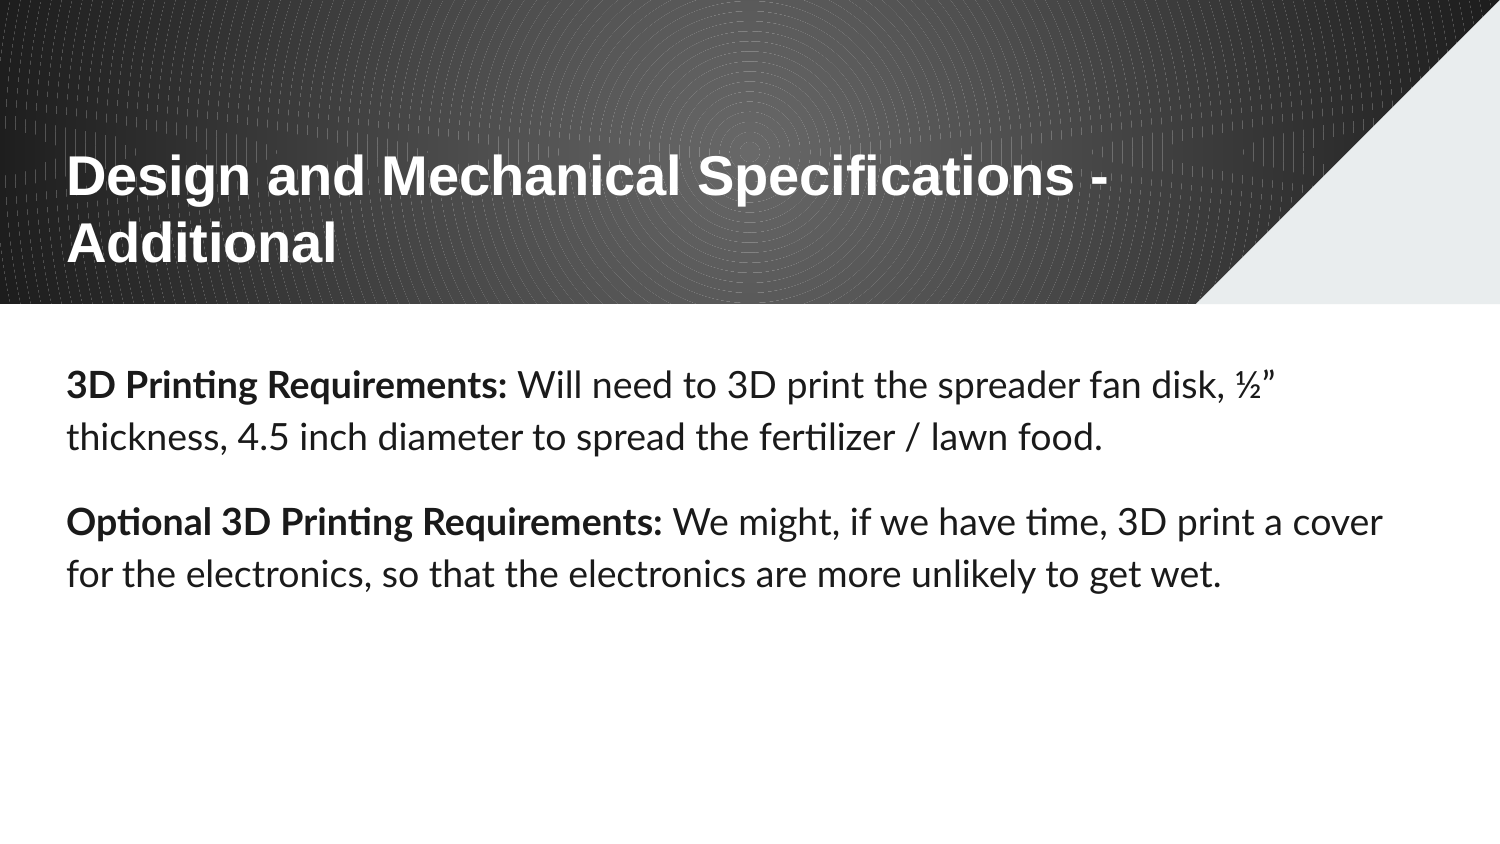

# Design and Mechanical Specifications - Additional
3D Printing Requirements: Will need to 3D print the spreader fan disk, ½” thickness, 4.5 inch diameter to spread the fertilizer / lawn food.
Optional 3D Printing Requirements: We might, if we have time, 3D print a cover for the electronics, so that the electronics are more unlikely to get wet.